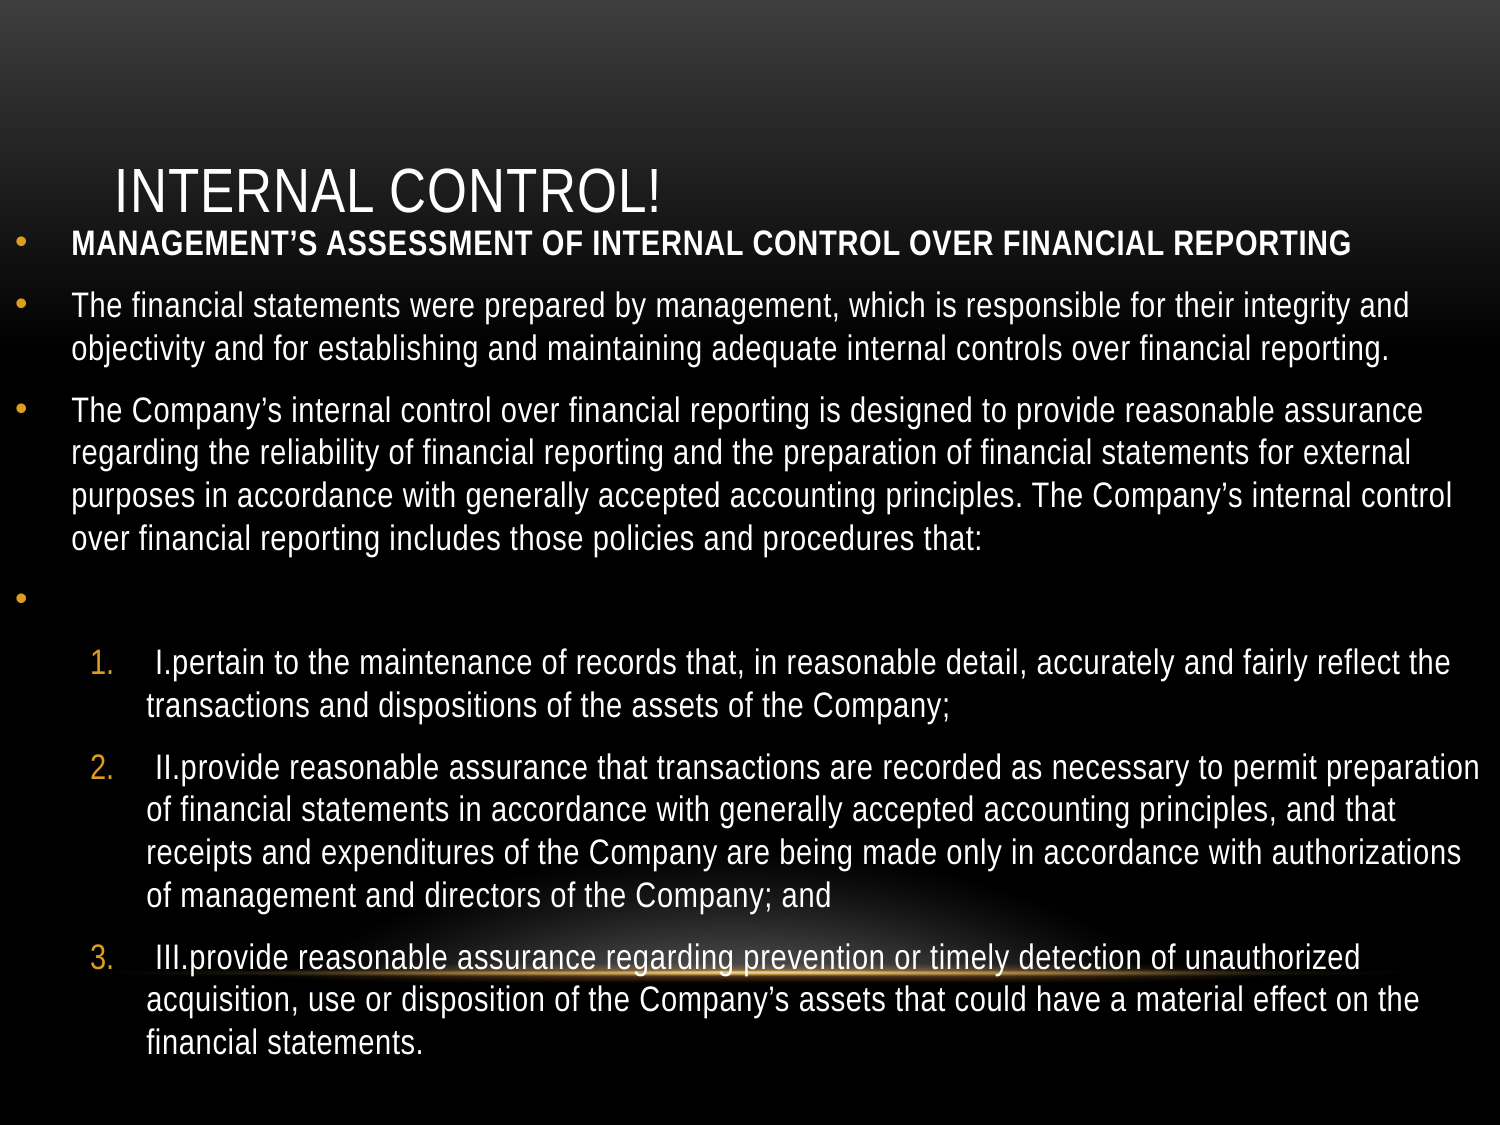

# Internal COntrol!
MANAGEMENT’S ASSESSMENT OF INTERNAL CONTROL OVER FINANCIAL REPORTING
The financial statements were prepared by management, which is responsible for their integrity and objectivity and for establishing and maintaining adequate internal controls over financial reporting.
The Company’s internal control over financial reporting is designed to provide reasonable assurance regarding the reliability of financial reporting and the preparation of financial statements for external purposes in accordance with generally accepted accounting principles. The Company’s internal control over financial reporting includes those policies and procedures that:

 I.pertain to the maintenance of records that, in reasonable detail, accurately and fairly reflect the transactions and dispositions of the assets of the Company;
 II.provide reasonable assurance that transactions are recorded as necessary to permit preparation of financial statements in accordance with generally accepted accounting principles, and that receipts and expenditures of the Company are being made only in accordance with authorizations of management and directors of the Company; and
 III.provide reasonable assurance regarding prevention or timely detection of unauthorized acquisition, use or disposition of the Company’s assets that could have a material effect on the financial statements.